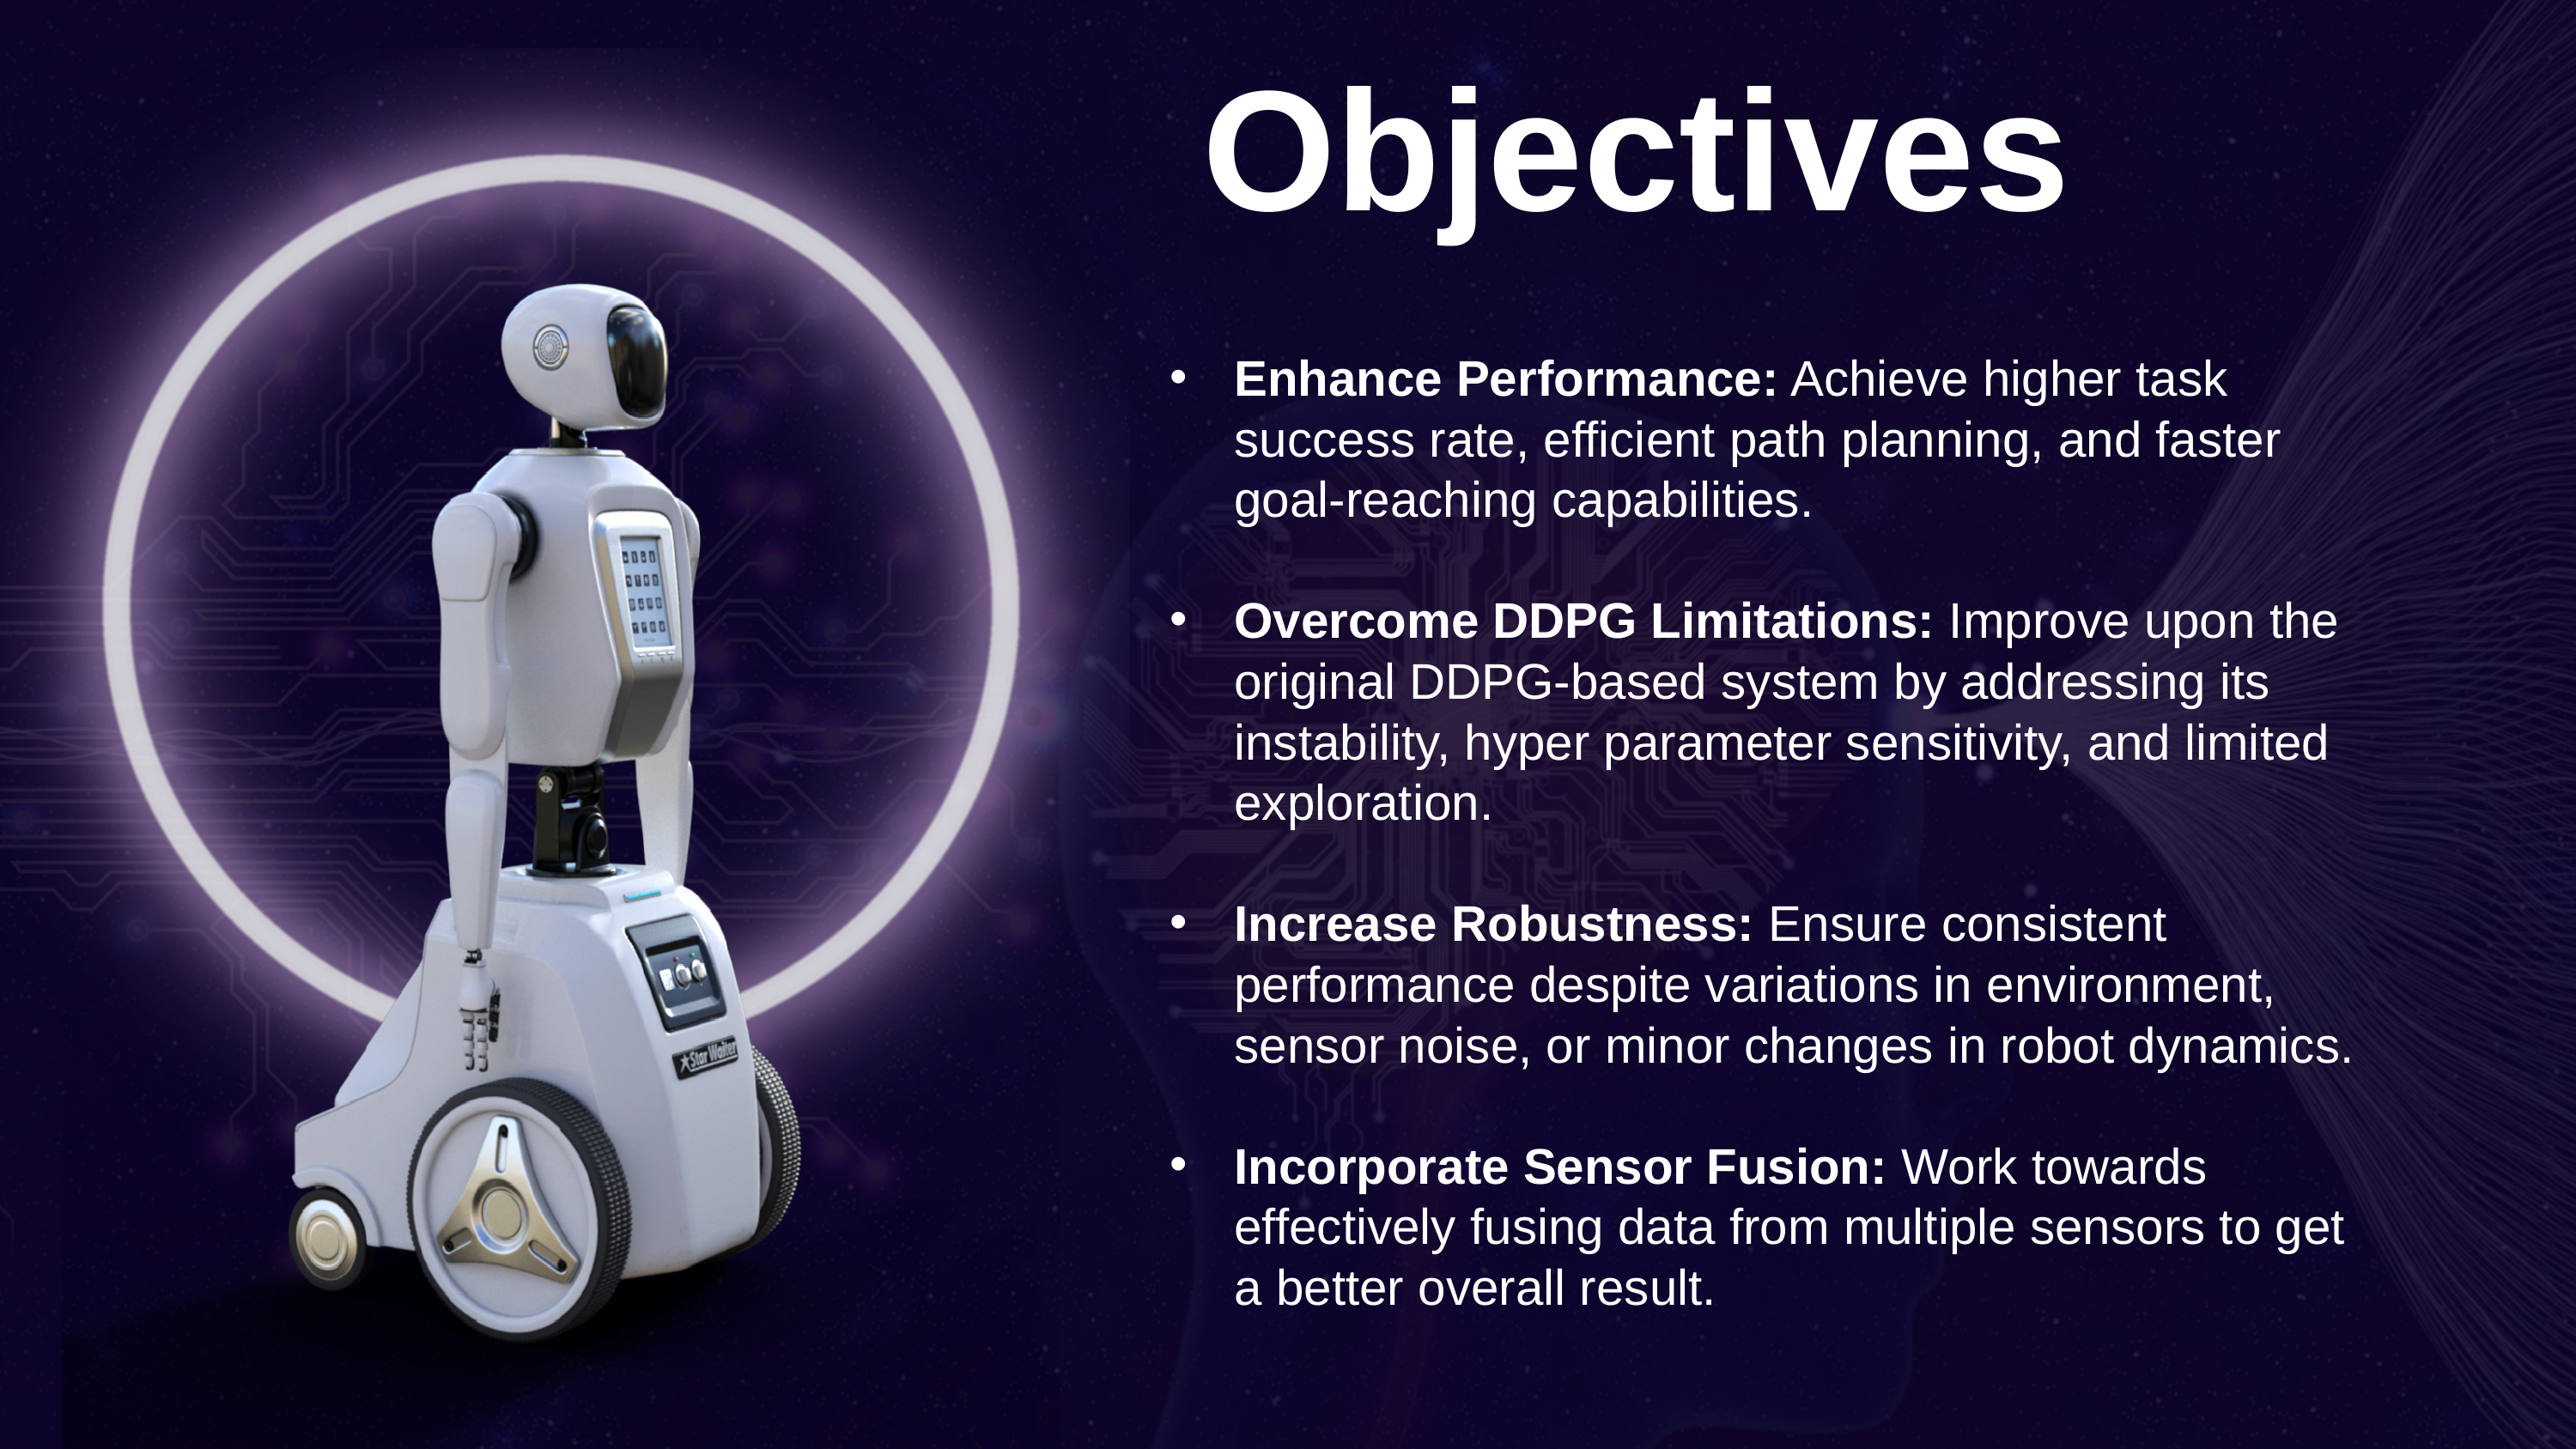

Objectives

Enhance Performance: Achieve higher task success rate, efficient path planning, and faster goal-reaching capabilities.

Overcome DDPG Limitations: Improve upon the original DDPG-based system by addressing its instability, hyper parameter sensitivity, and limited exploration.

Increase Robustness: Ensure consistent performance despite variations in environment, sensor noise, or minor changes in robot dynamics.

Incorporate Sensor Fusion: Work towards effectively fusing data from multiple sensors to get a better overall result.